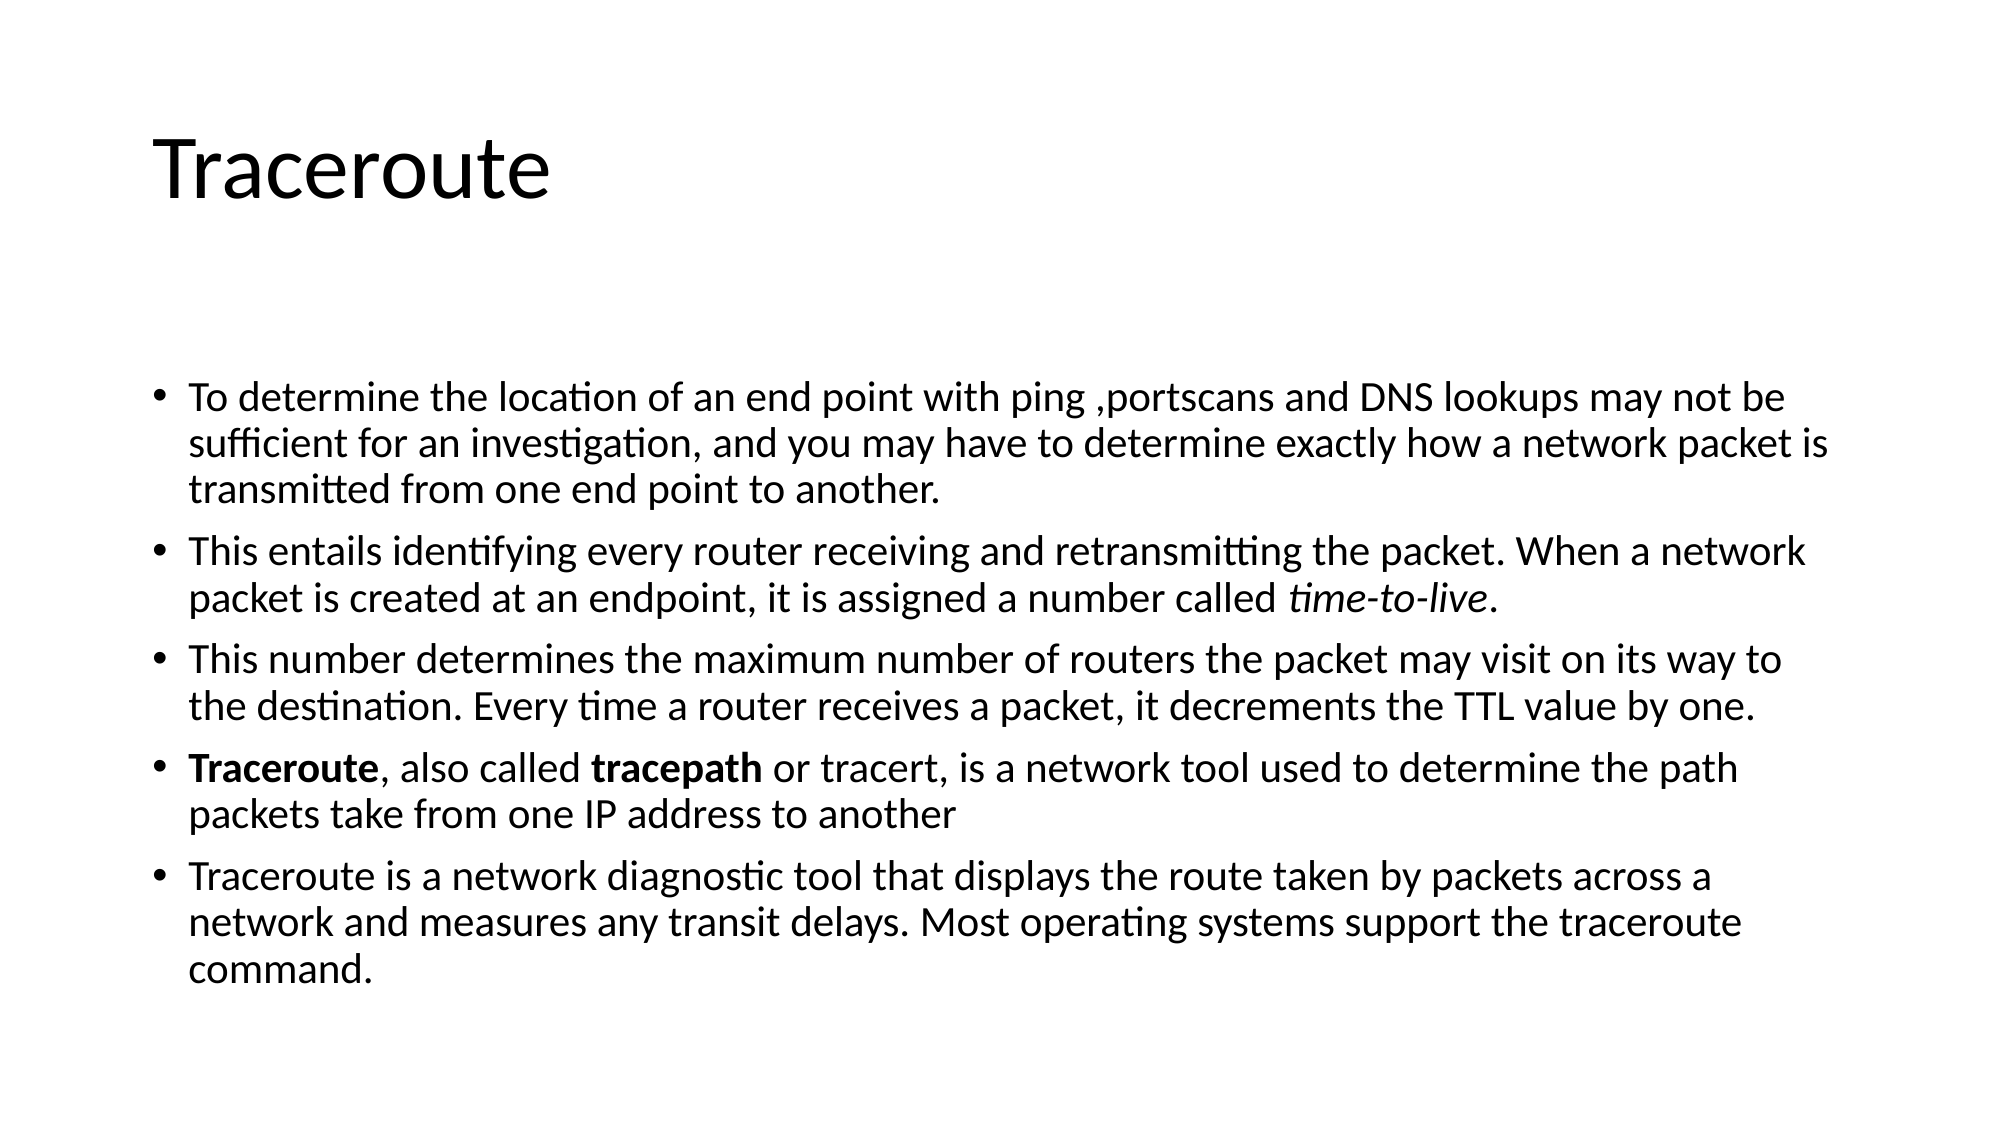

# Traceroute

To determine the location of an end point with ping ,portscans and DNS lookups may not be sufficient for an investigation, and you may have to determine exactly how a network packet is transmitted from one end point to another.
This entails identifying every router receiving and retransmitting the packet. When a network packet is created at an endpoint, it is assigned a number called time-to-live.
This number determines the maximum number of routers the packet may visit on its way to the destination. Every time a router receives a packet, it decrements the TTL value by one.
Traceroute, also called tracepath or tracert, is a network tool used to determine the path packets take from one IP address to another
Traceroute is a network diagnostic tool that displays the route taken by packets across a network and measures any transit delays. Most operating systems support the traceroute command.